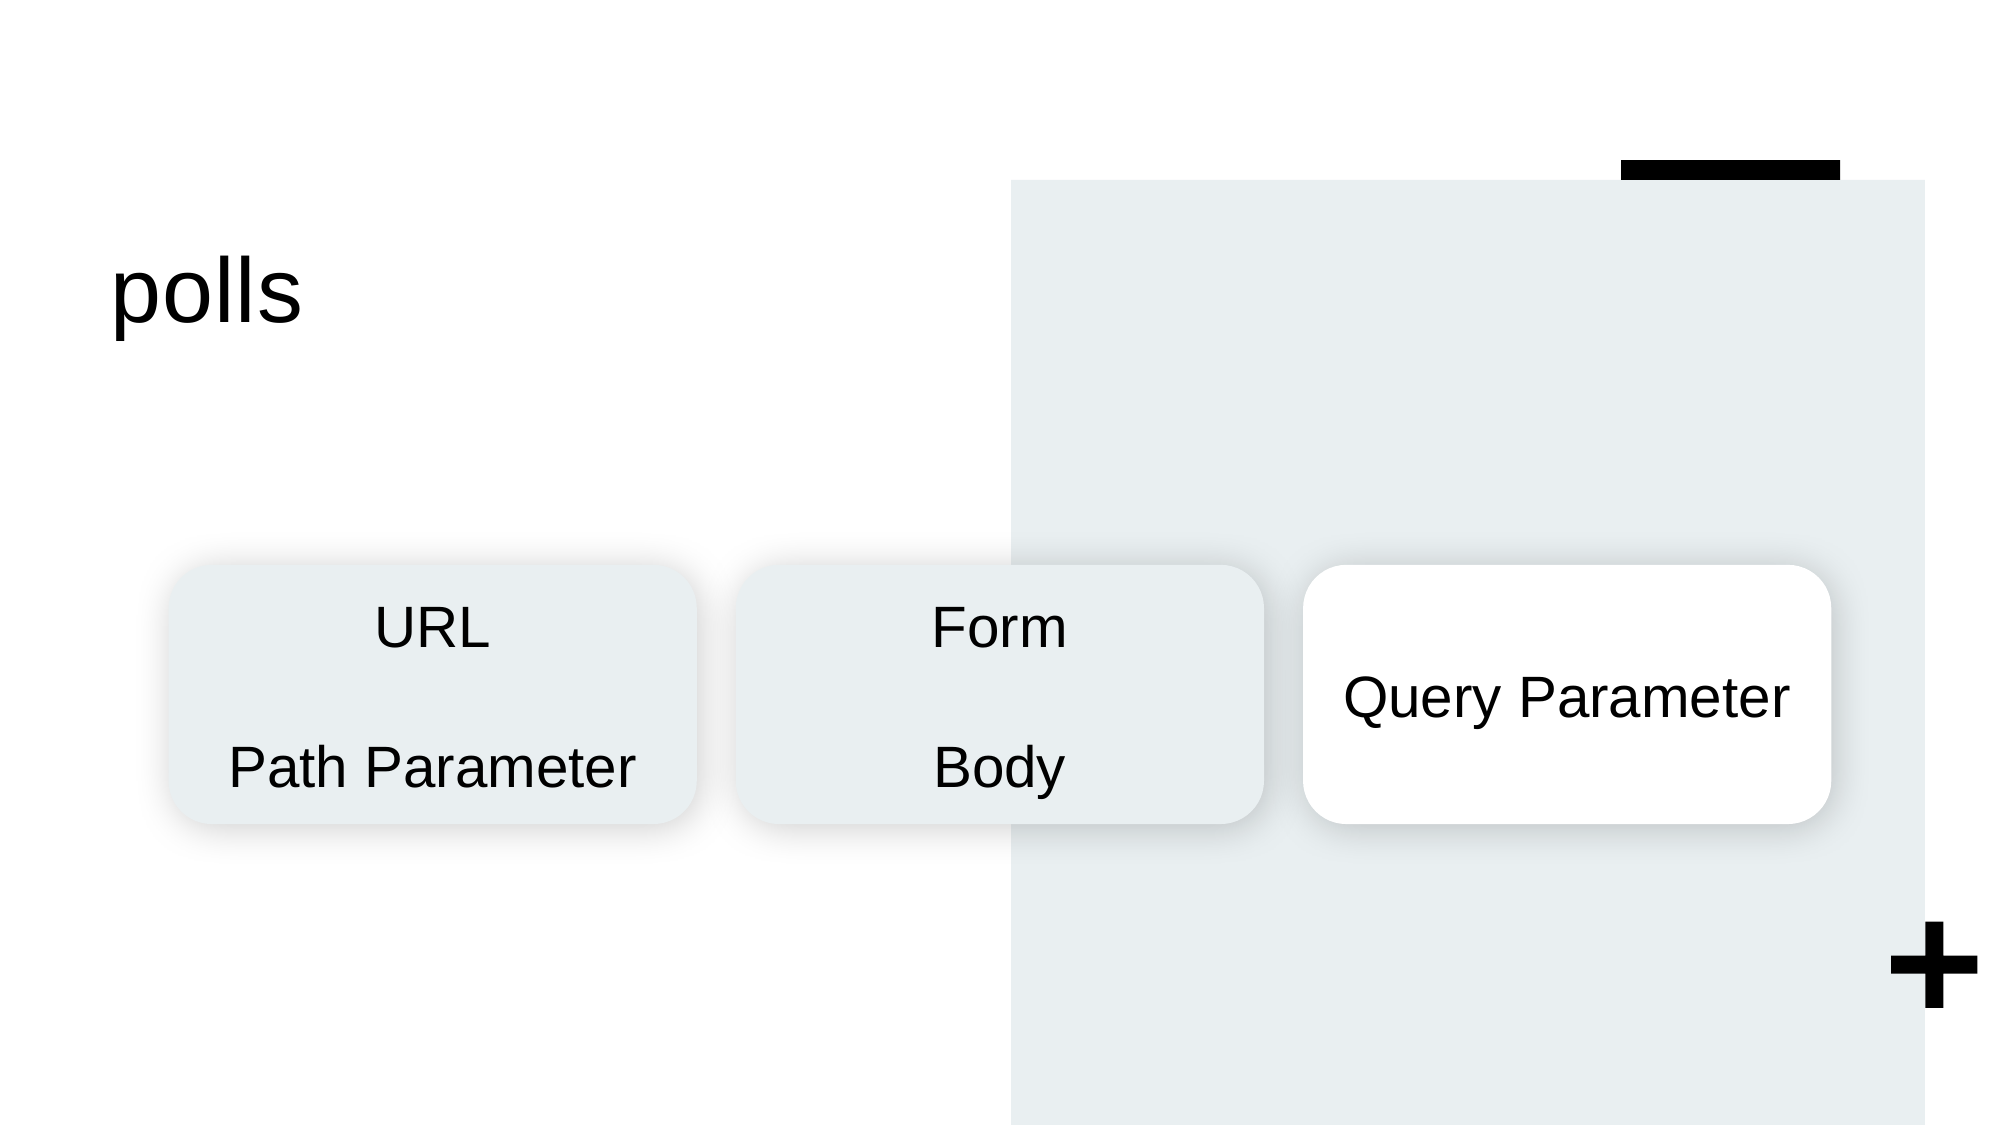

# polls
URL

Path Parameter
Form

Body
Query Parameter